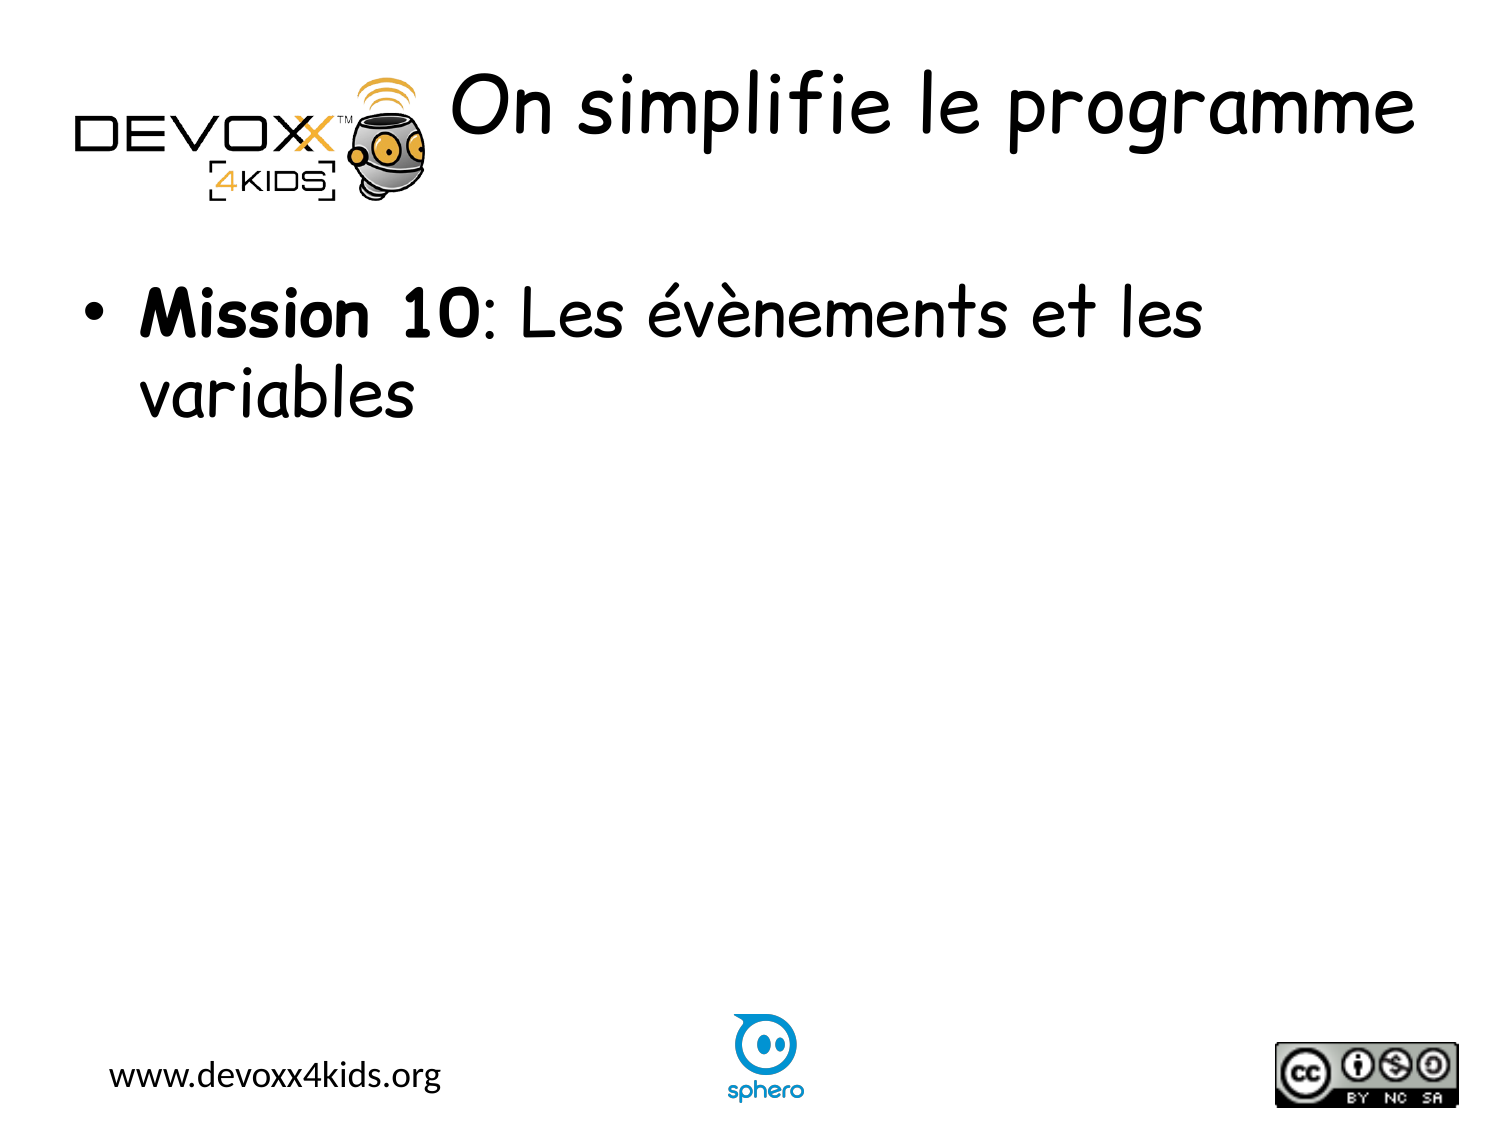

# On simplifie le programme
Mission 10: Les évènements et les variables
88